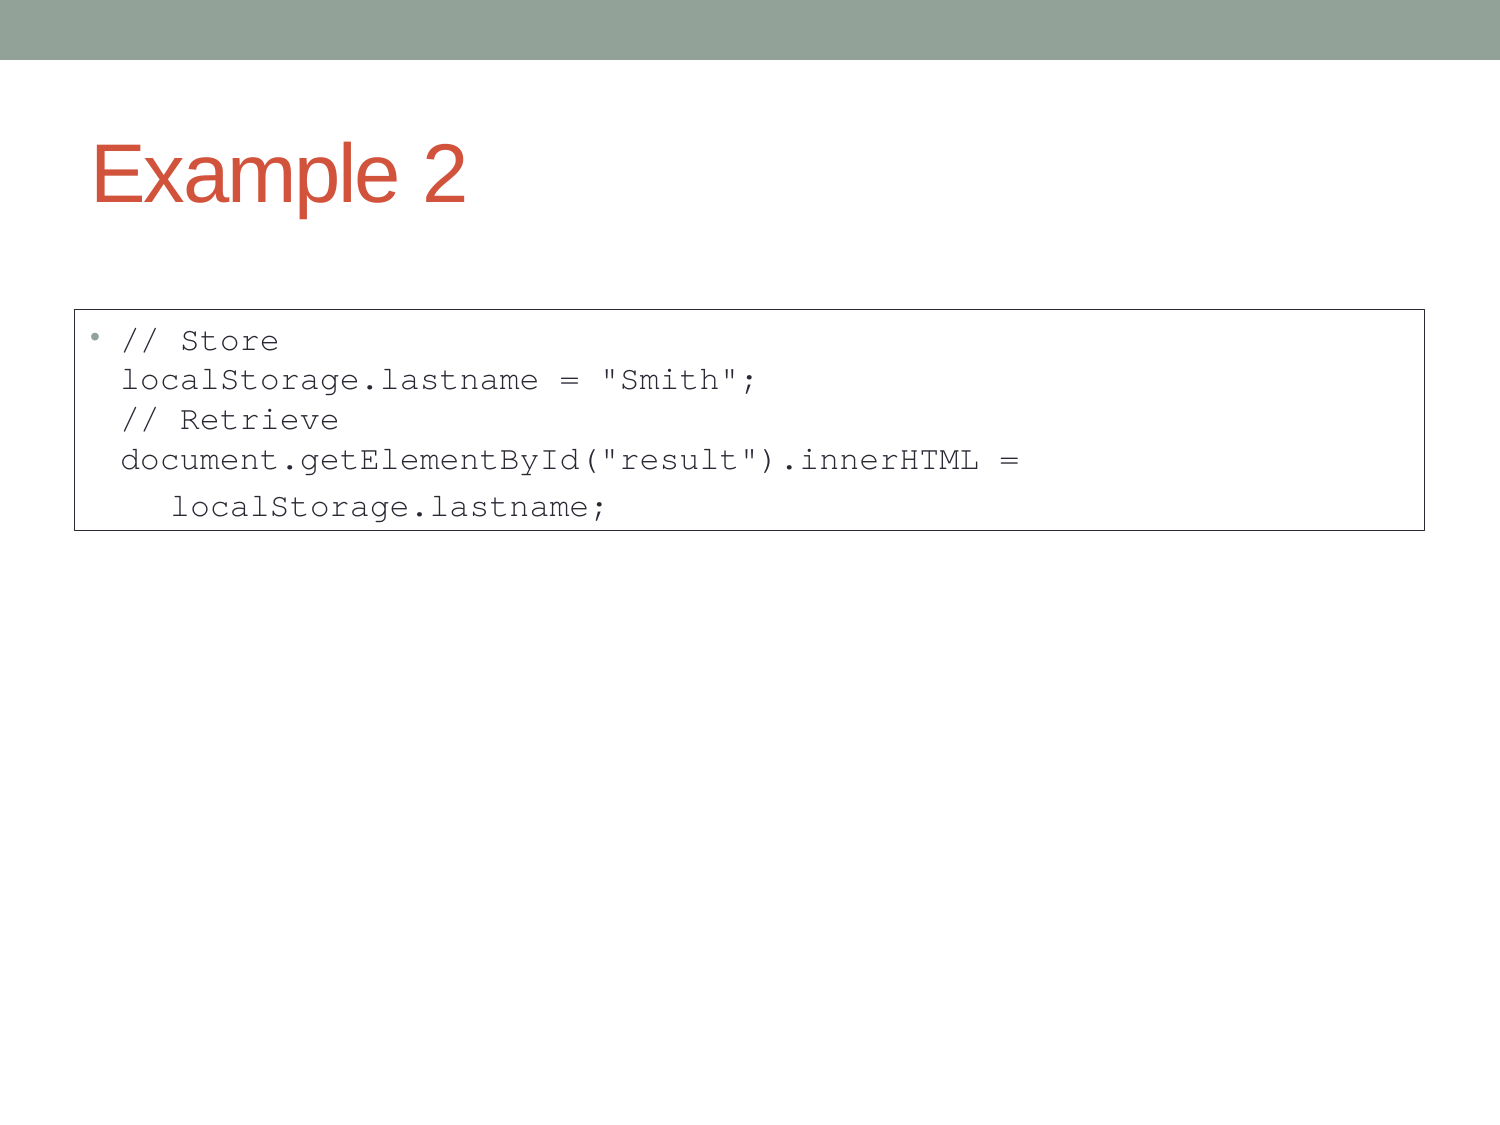

# Example 2
// Store
localStorage.lastname = "Smith";
// Retrieve
document.getElementById("result").innerHTML =
    localStorage.lastname;